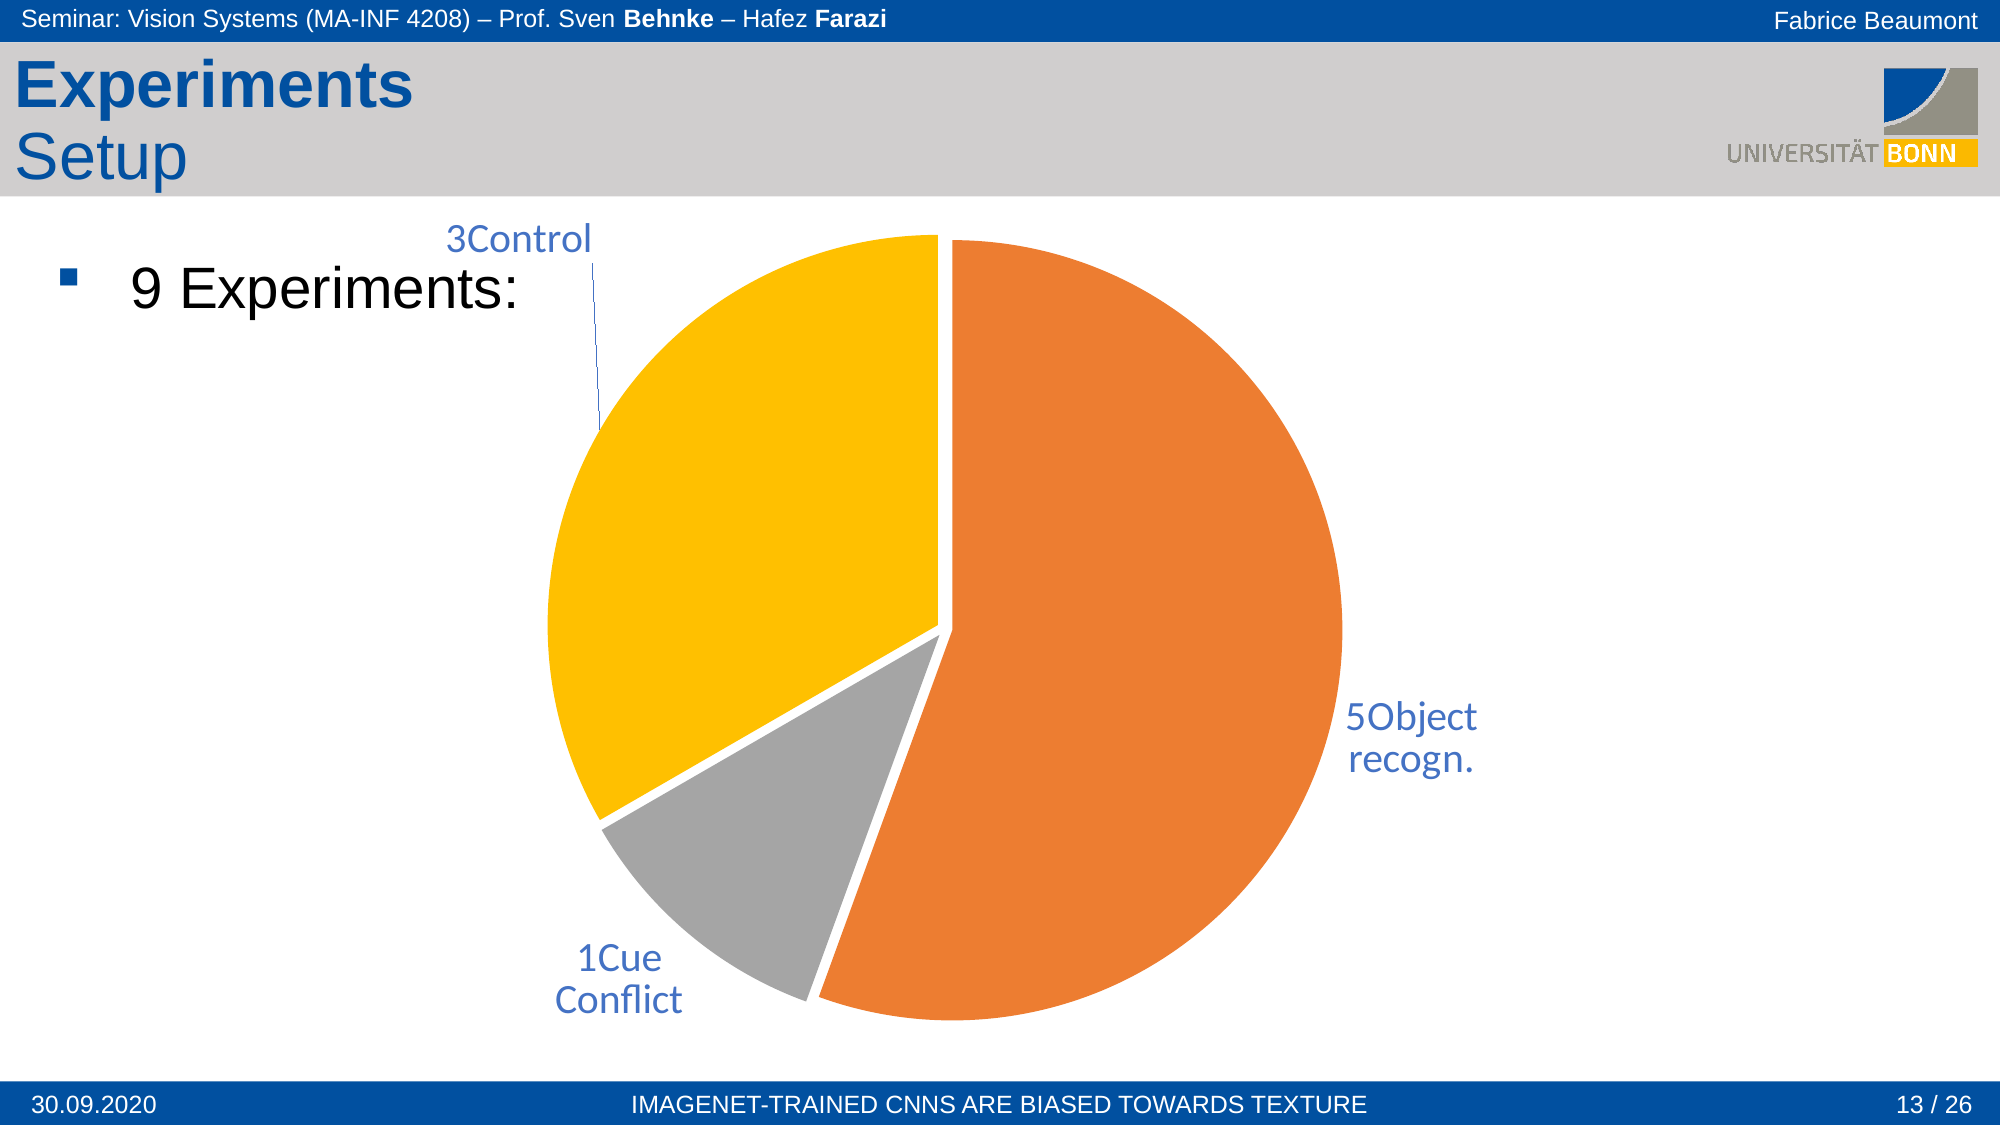

Experiments
Setup

[unsupported chart]

9 Experiments:

13 / 26